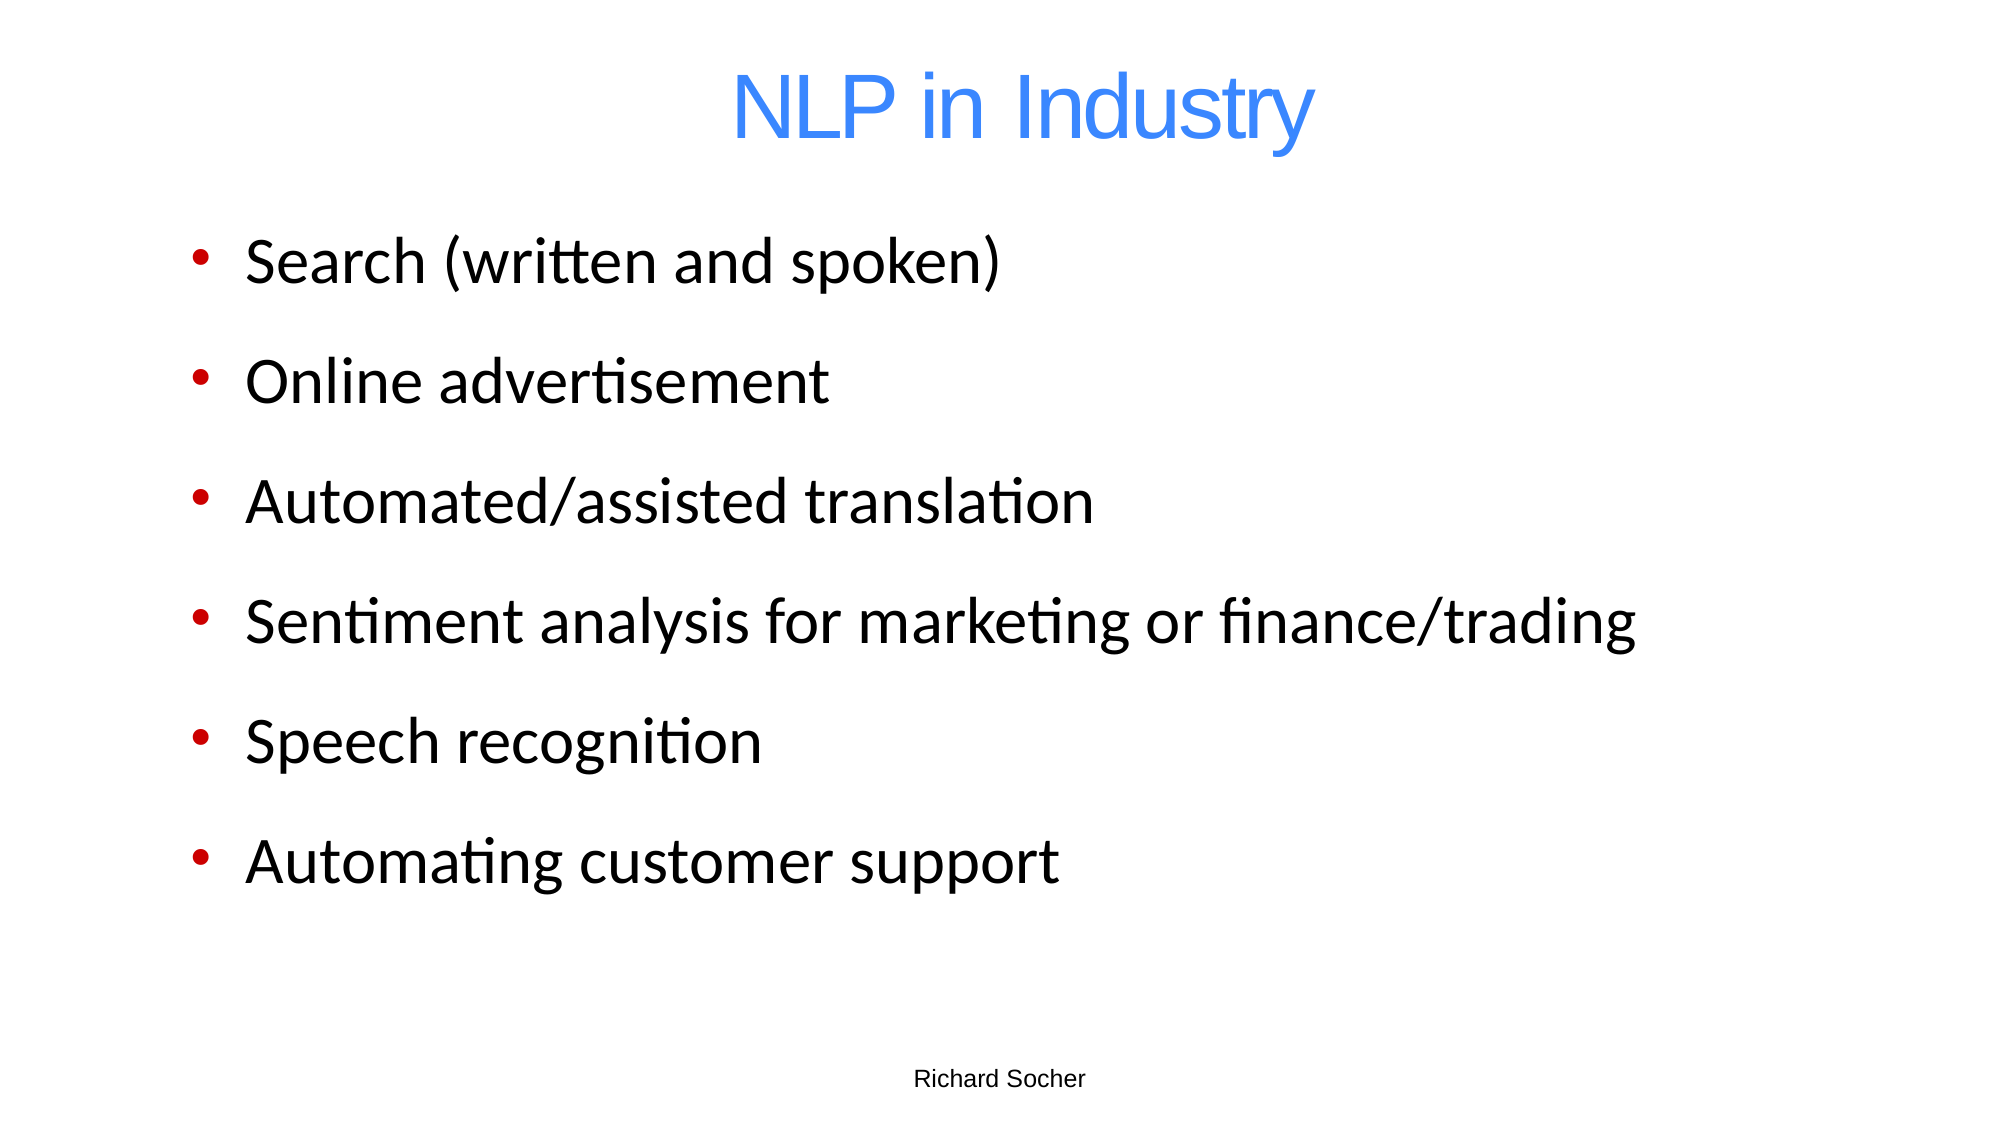

# NLP in Industry
Search (written and spoken)
Online advertisement
Automated/assisted translation
Sentiment analysis for marketing or ﬁnance/trading
Speech recognition
Automating customer support
Richard Socher